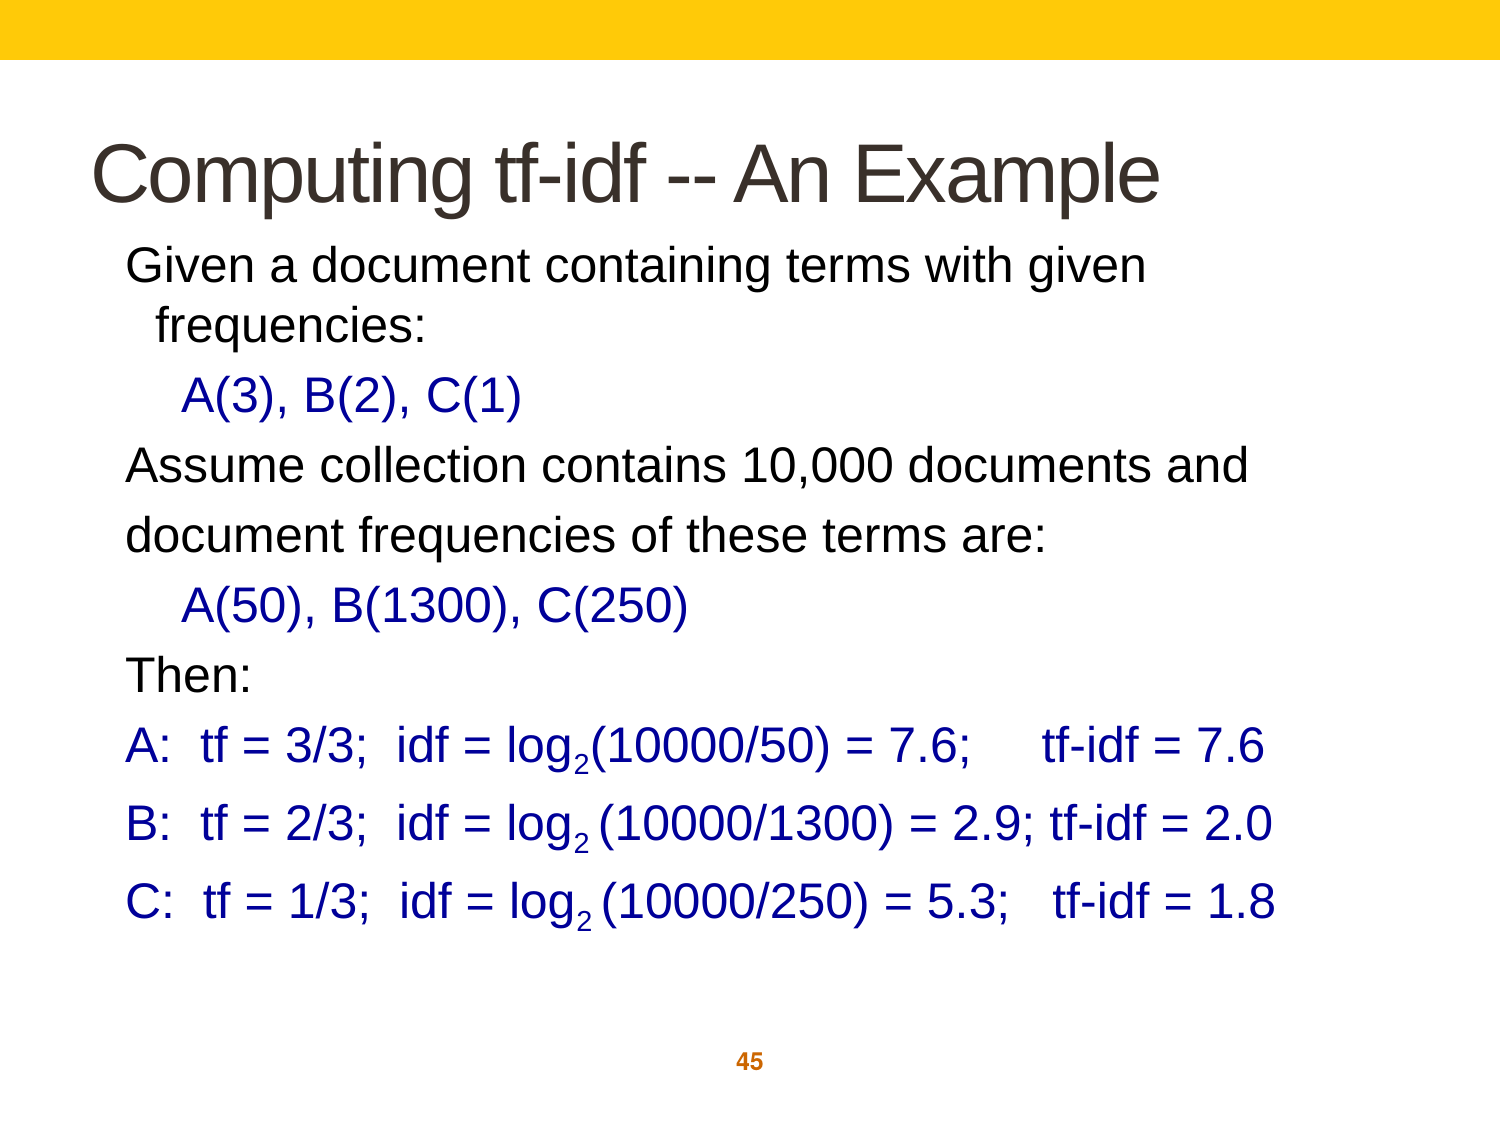

# Computing tf-idf -- An Example
Given a document containing terms with given frequencies:
    A(3), B(2), C(1)
Assume collection contains 10,000 documents and
document frequencies of these terms are:
    A(50), B(1300), C(250)
Then:
A:  tf = 3/3;  idf = log2(10000/50) = 7.6;     tf-idf = 7.6
B:  tf = 2/3;  idf = log2 (10000/1300) = 2.9; tf-idf = 2.0
C:  tf = 1/3;  idf = log2 (10000/250) = 5.3;   tf-idf = 1.8
45